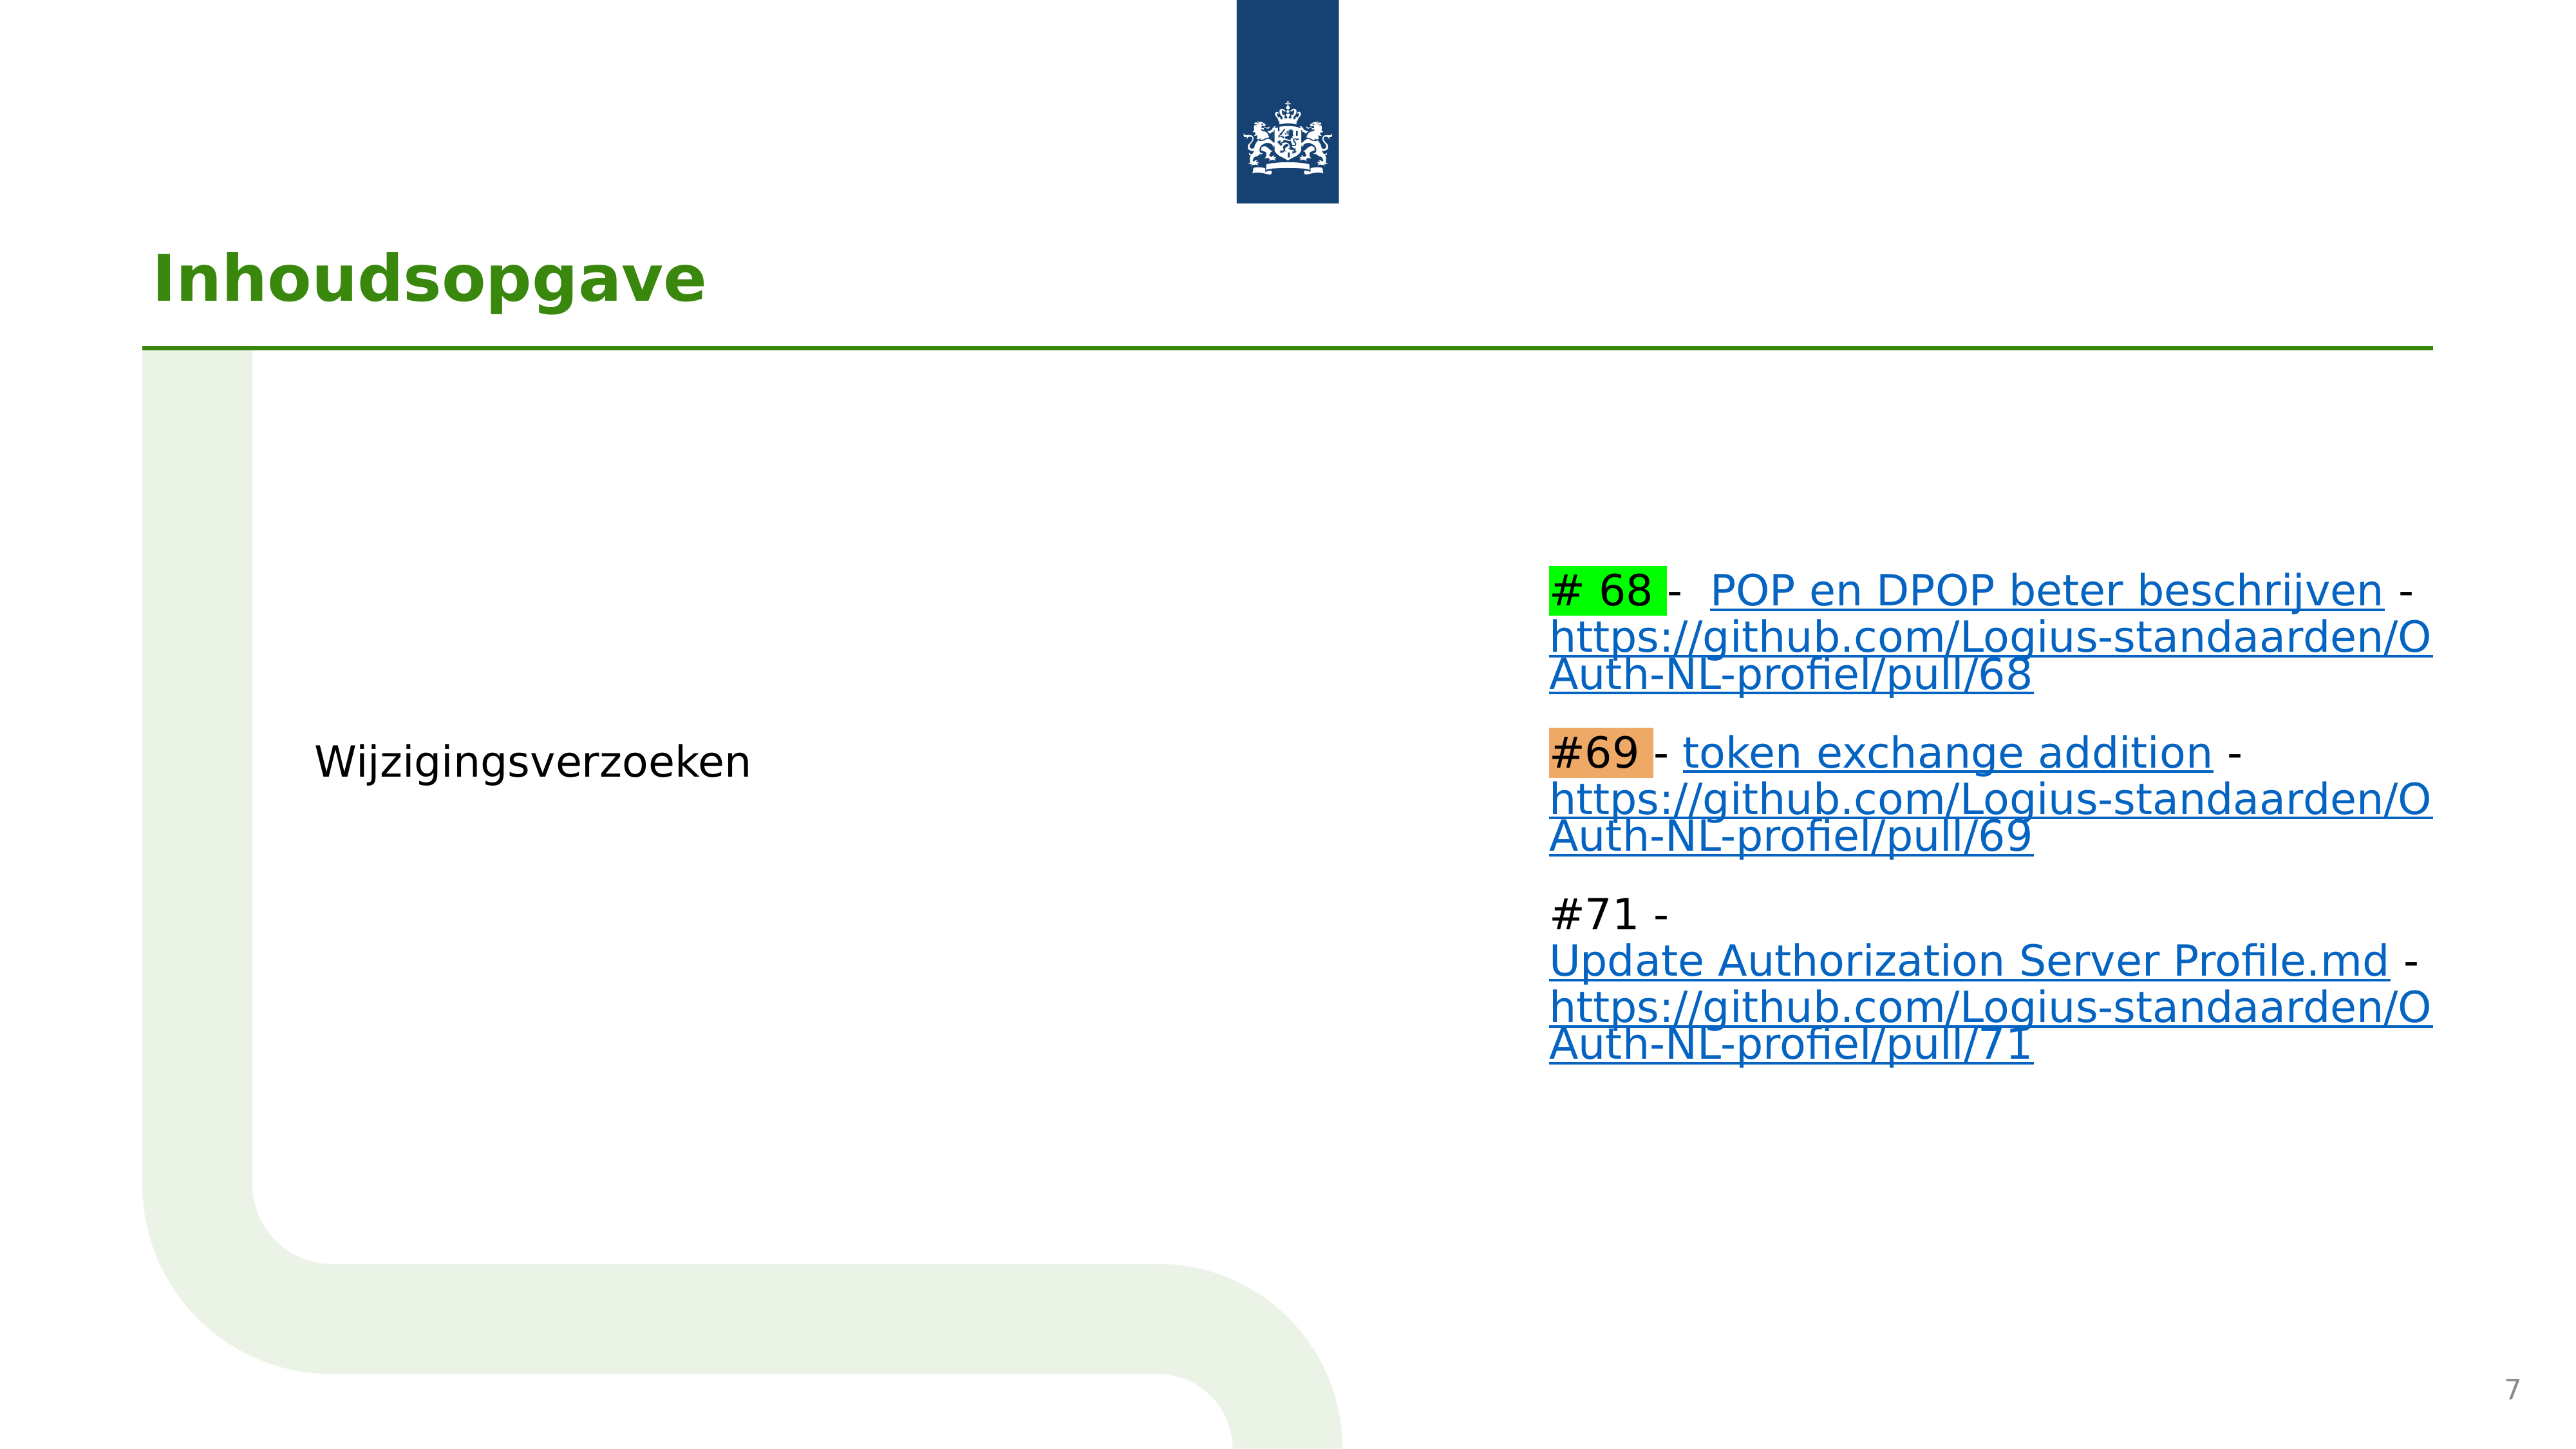

Wijzigingsverzoeken

# 68 -  POP en DPOP beter beschrijven - https://github.com/Logius-standaarden/OAuth-NL-profiel/pull/68
#69 - token exchange addition -  https://github.com/Logius-standaarden/OAuth-NL-profiel/pull/69
#71 - Update Authorization Server Profile.md - https://github.com/Logius-standaarden/OAuth-NL-profiel/pull/71

7